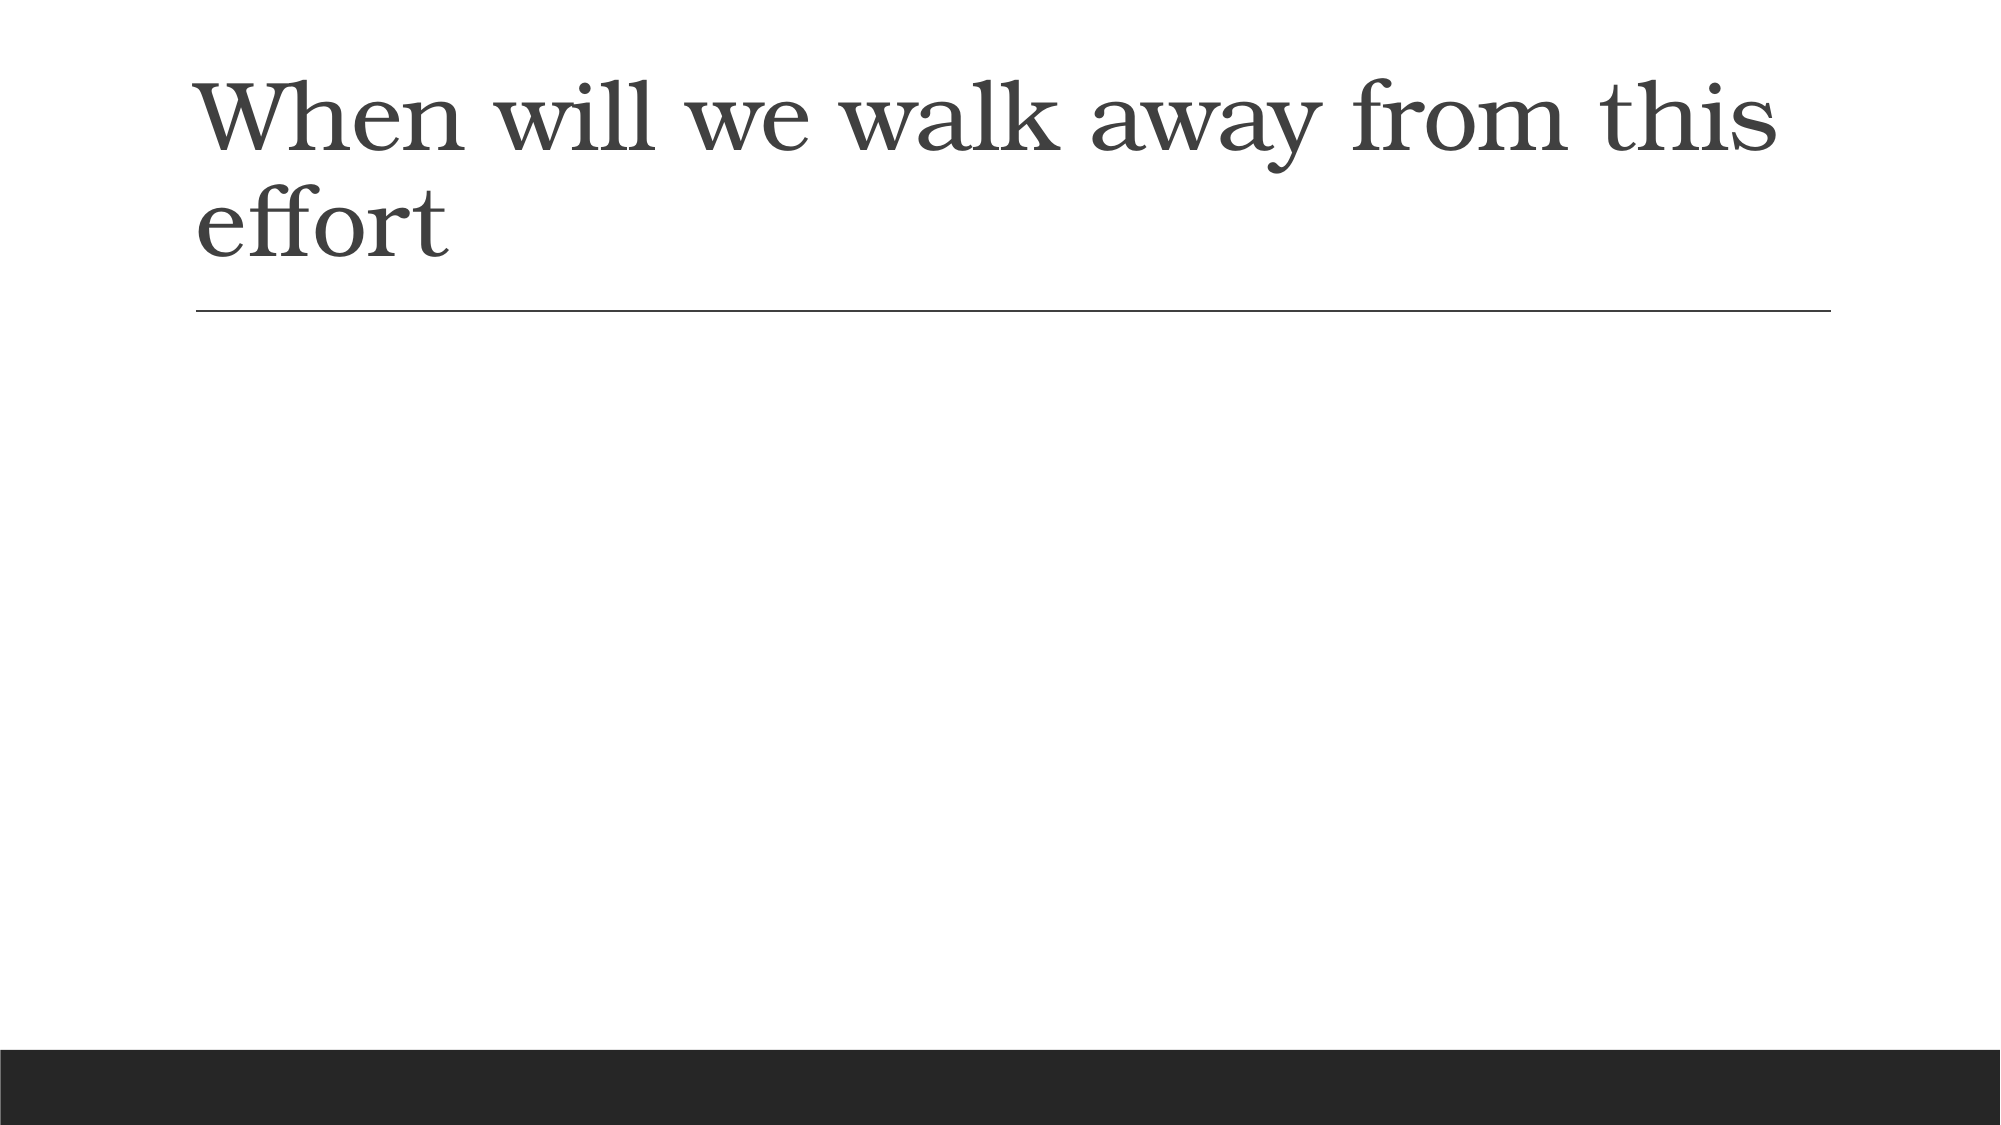

# When will we walk away from this effort